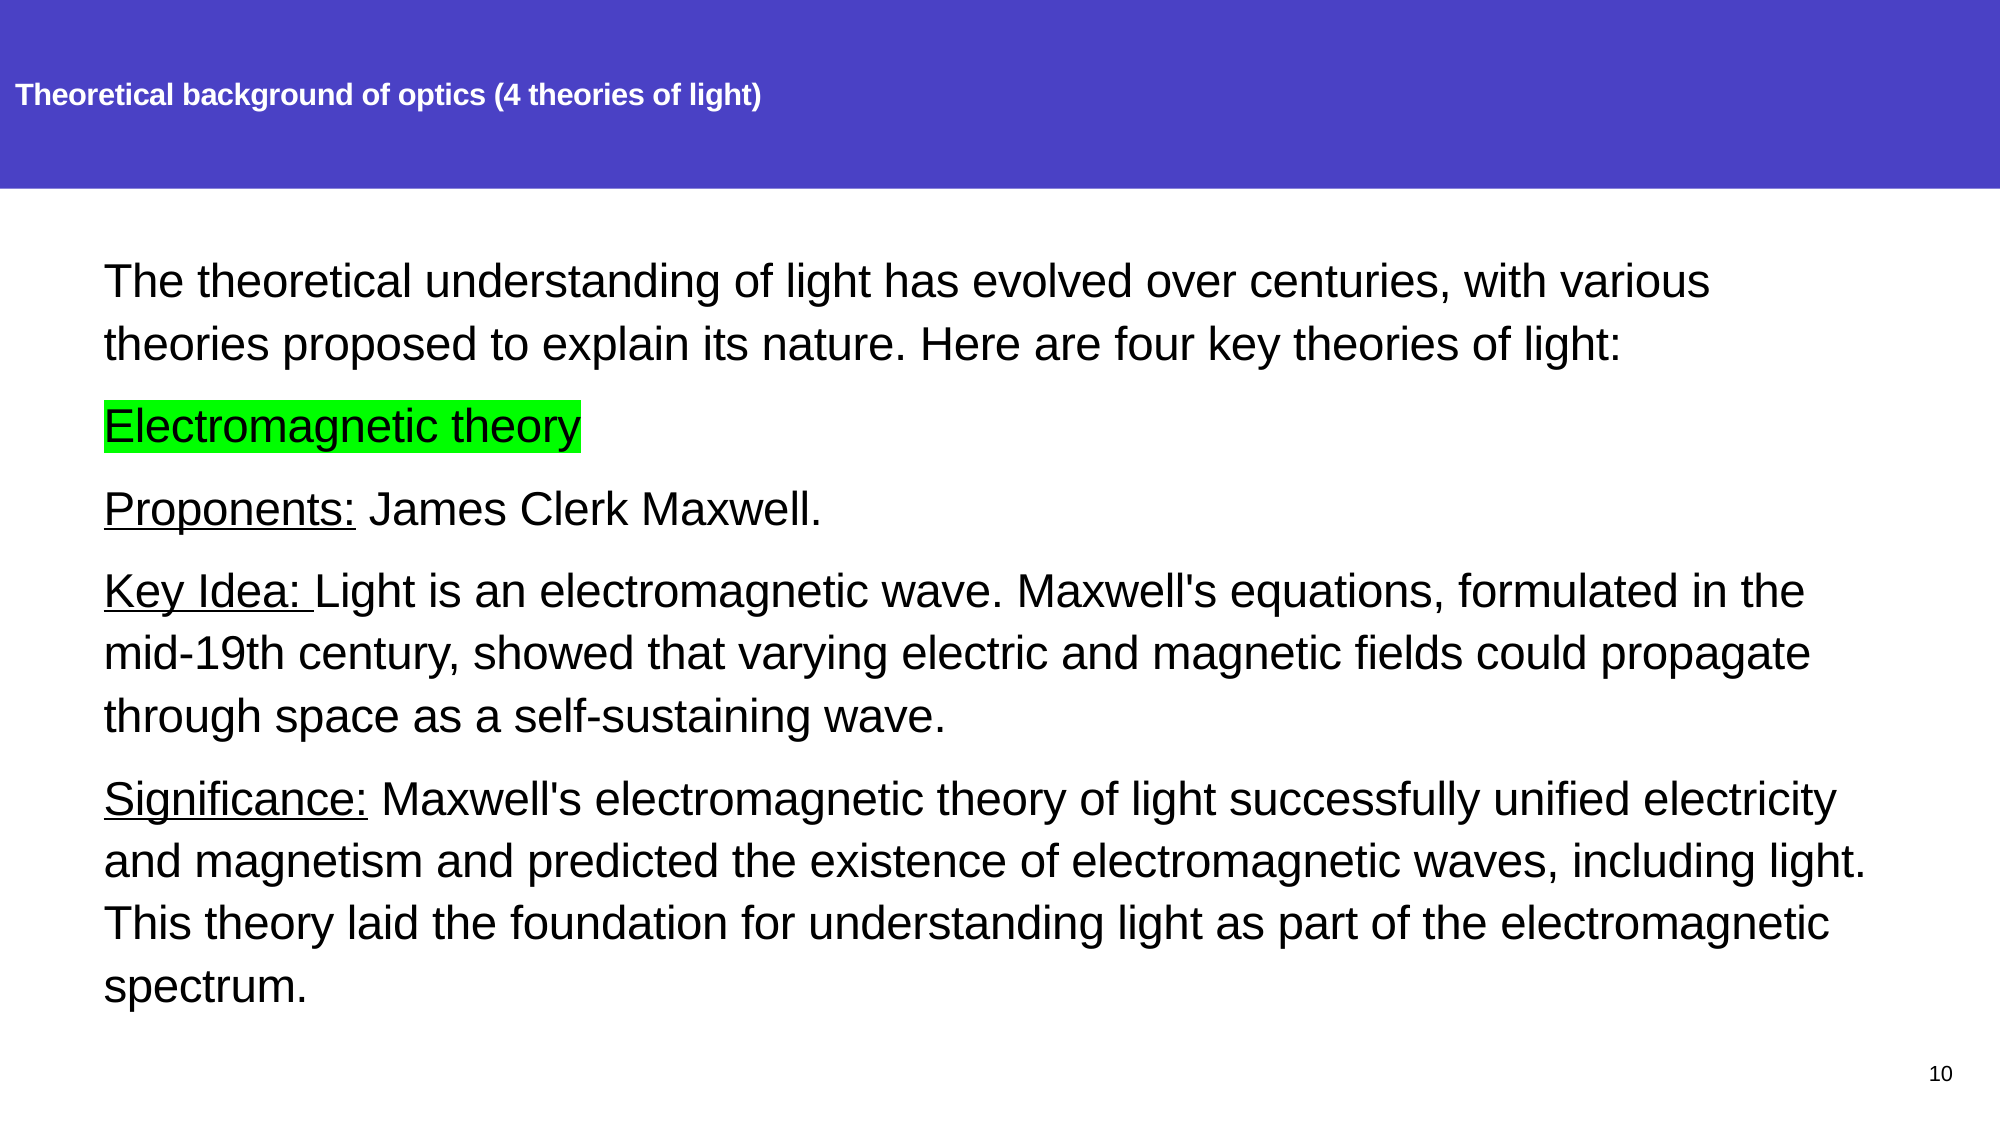

# Theoretical background of optics (4 theories of light)
The theoretical understanding of light has evolved over centuries, with various theories proposed to explain its nature. Here are four key theories of light:
Electromagnetic theory
Proponents: James Clerk Maxwell.
Key Idea: Light is an electromagnetic wave. Maxwell's equations, formulated in the mid-19th century, showed that varying electric and magnetic fields could propagate through space as a self-sustaining wave.
Significance: Maxwell's electromagnetic theory of light successfully unified electricity and magnetism and predicted the existence of electromagnetic waves, including light. This theory laid the foundation for understanding light as part of the electromagnetic spectrum.
10